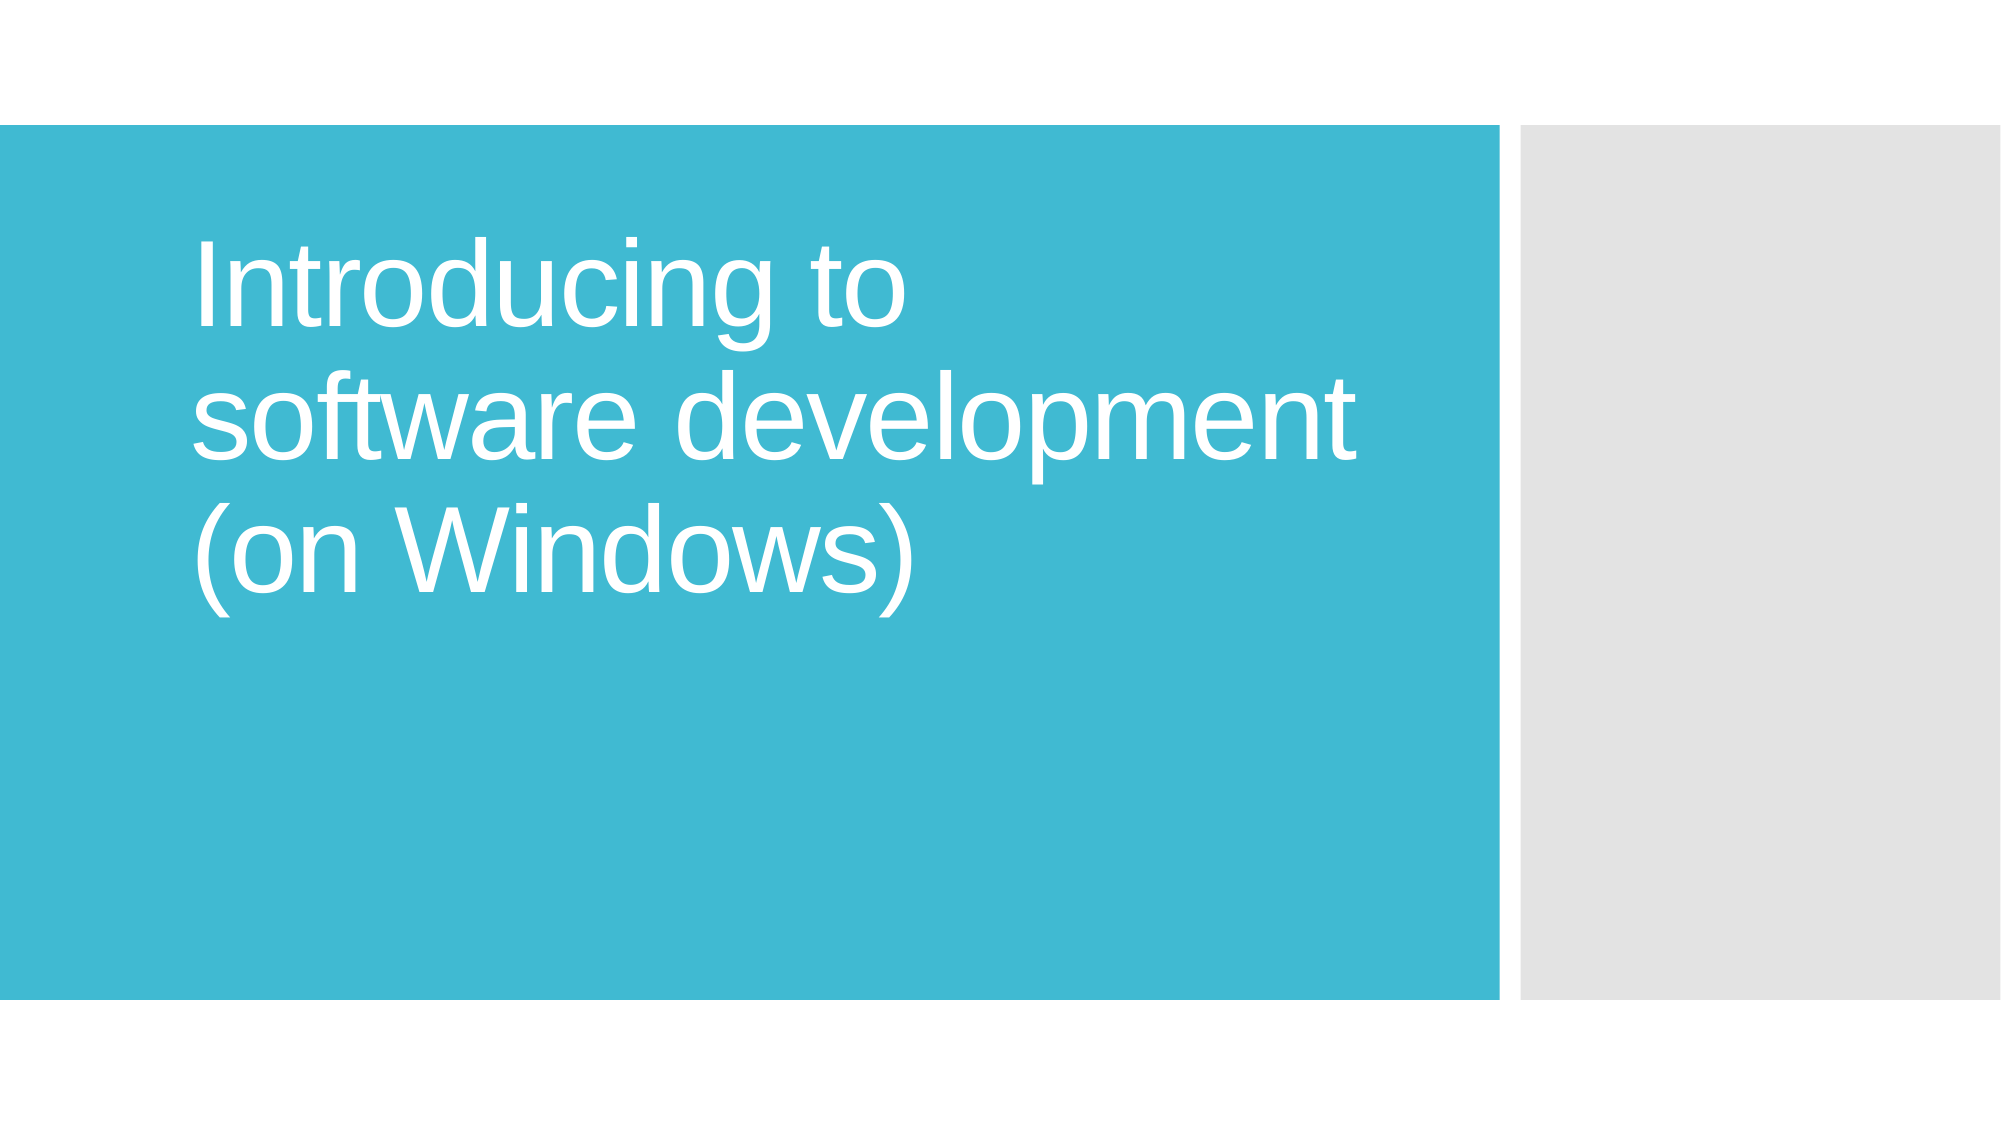

# Introducing to software development (on Windows)